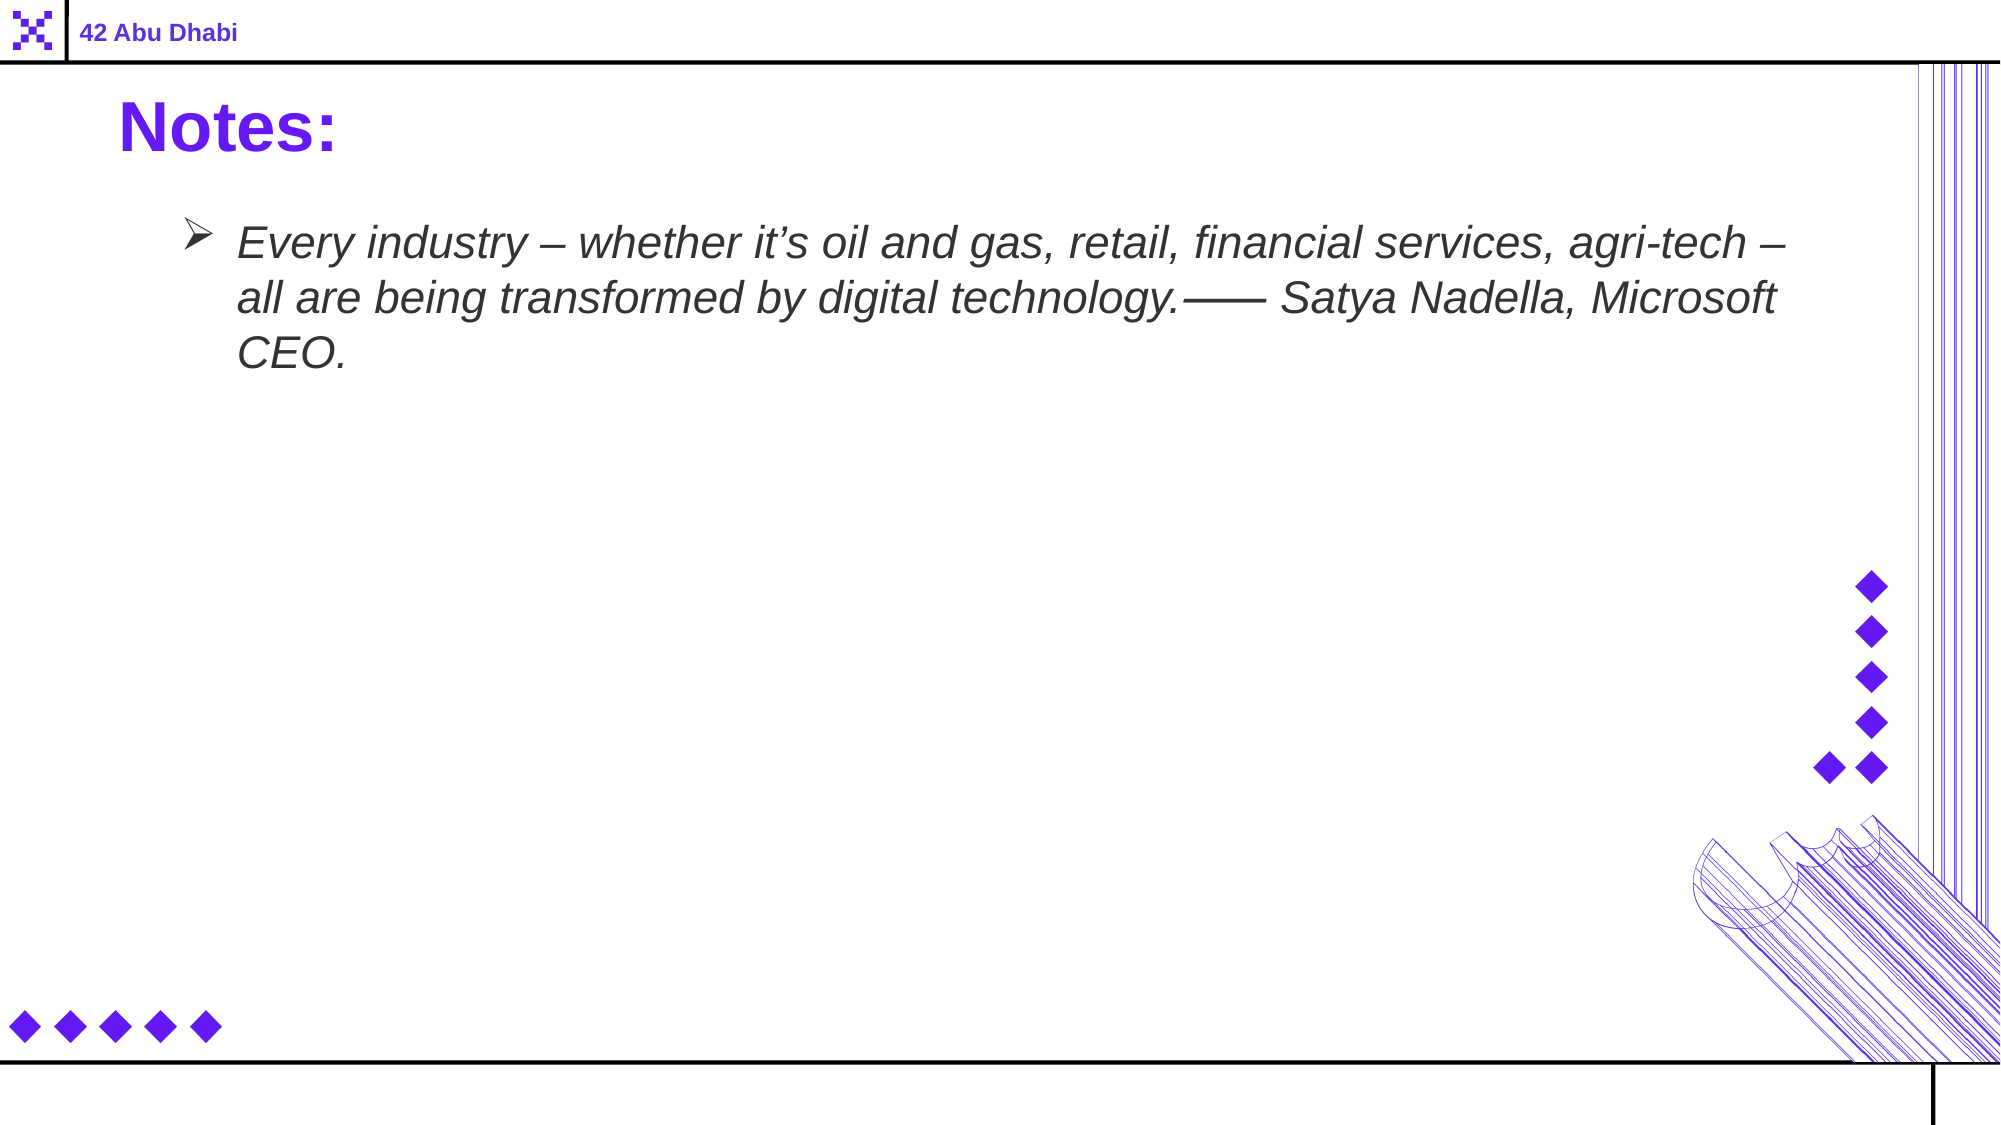

42 Abu Dhabi
Notes:

Every industry – whether it’s oil and gas, retail, financial services, agri-tech – all are being transformed by digital technology.⸺ Satya Nadella, Microsoft CEO.